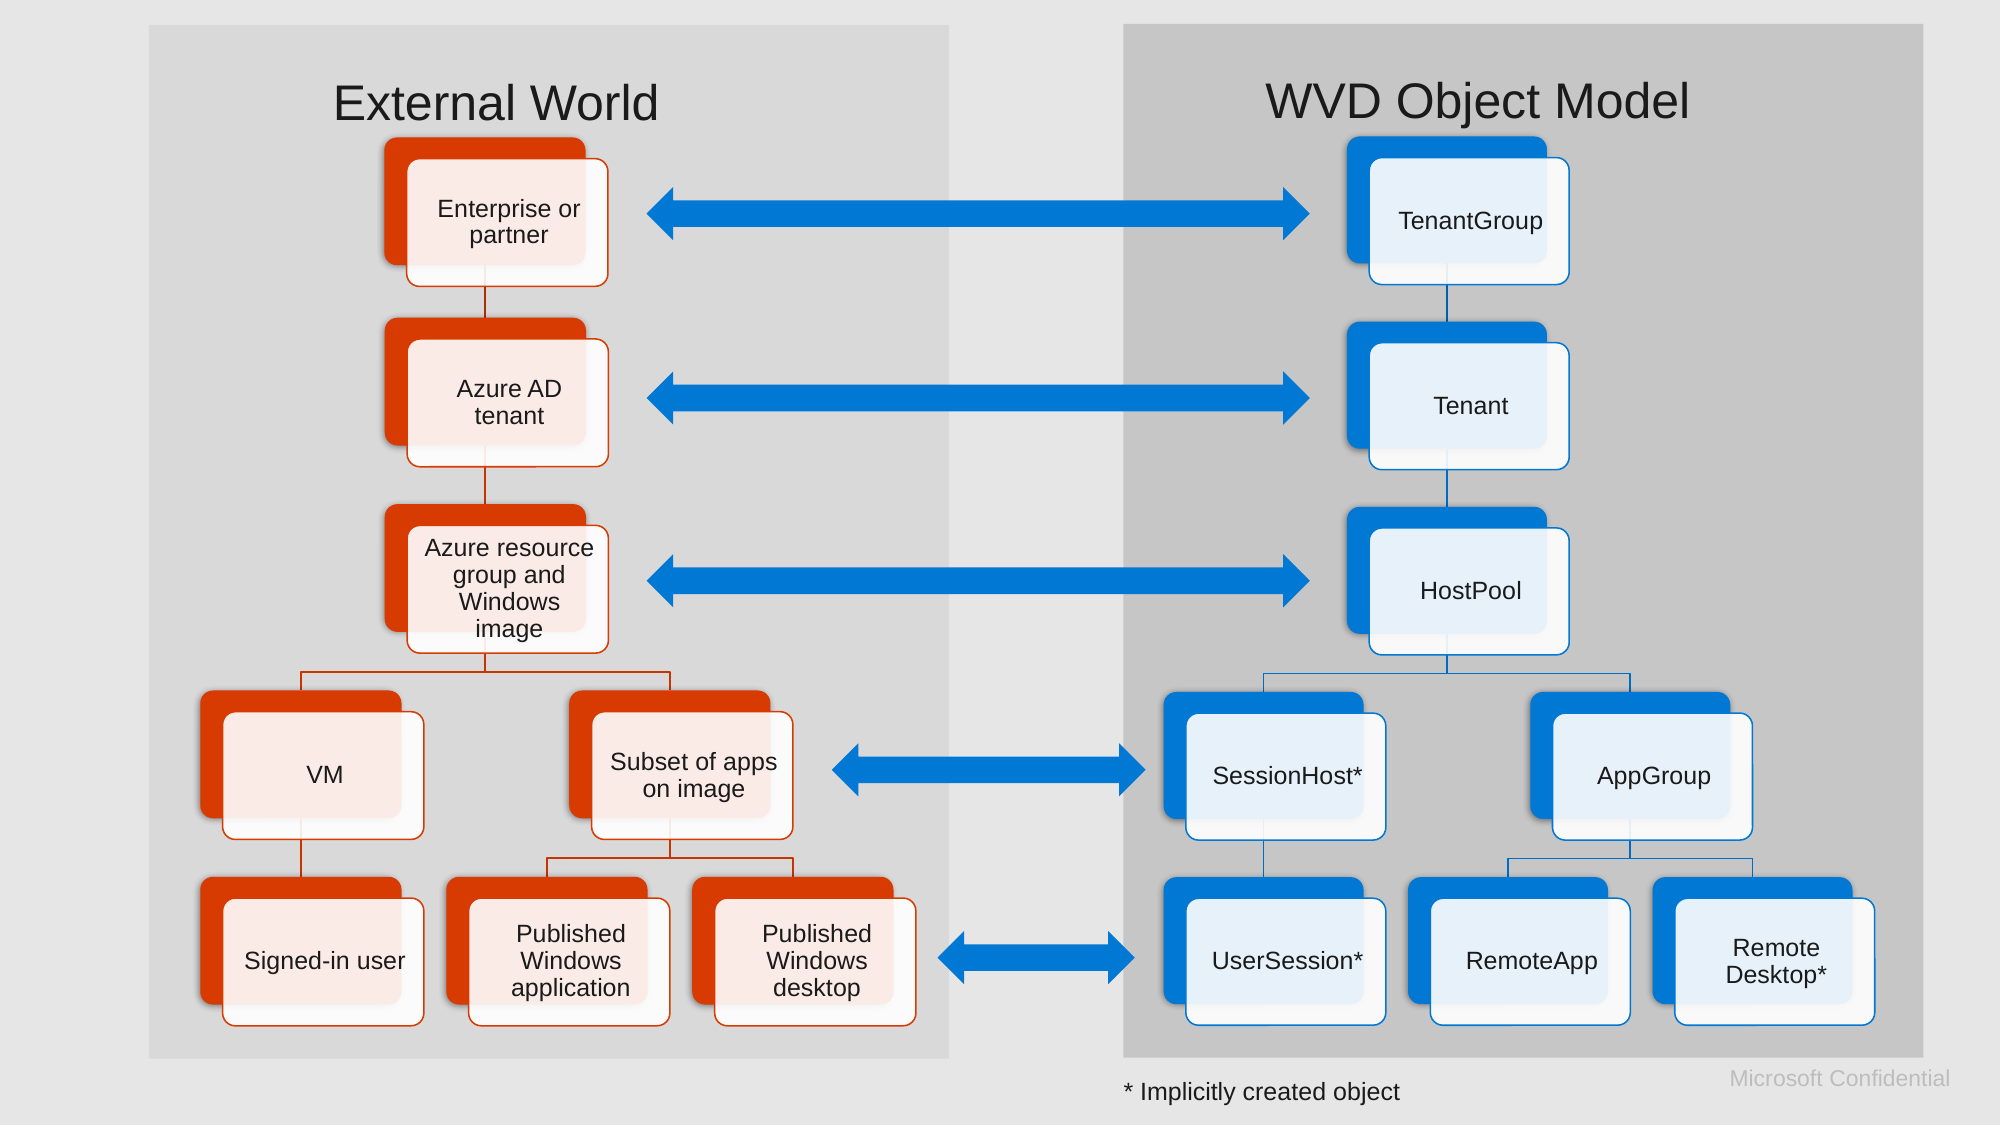

WVD Object Model
TenantGroup
Tenant
HostPool
SessionHost*
UserSession*
AppGroup
RemoteApp
Remote
Desktop*
* Implicitly created object
           External World
Enterprise or partner
Azure AD tenant
Azure resource group and Windows image
VM
Signed-in user
Subset of apps on image
Published Windows application
Published Windows desktop